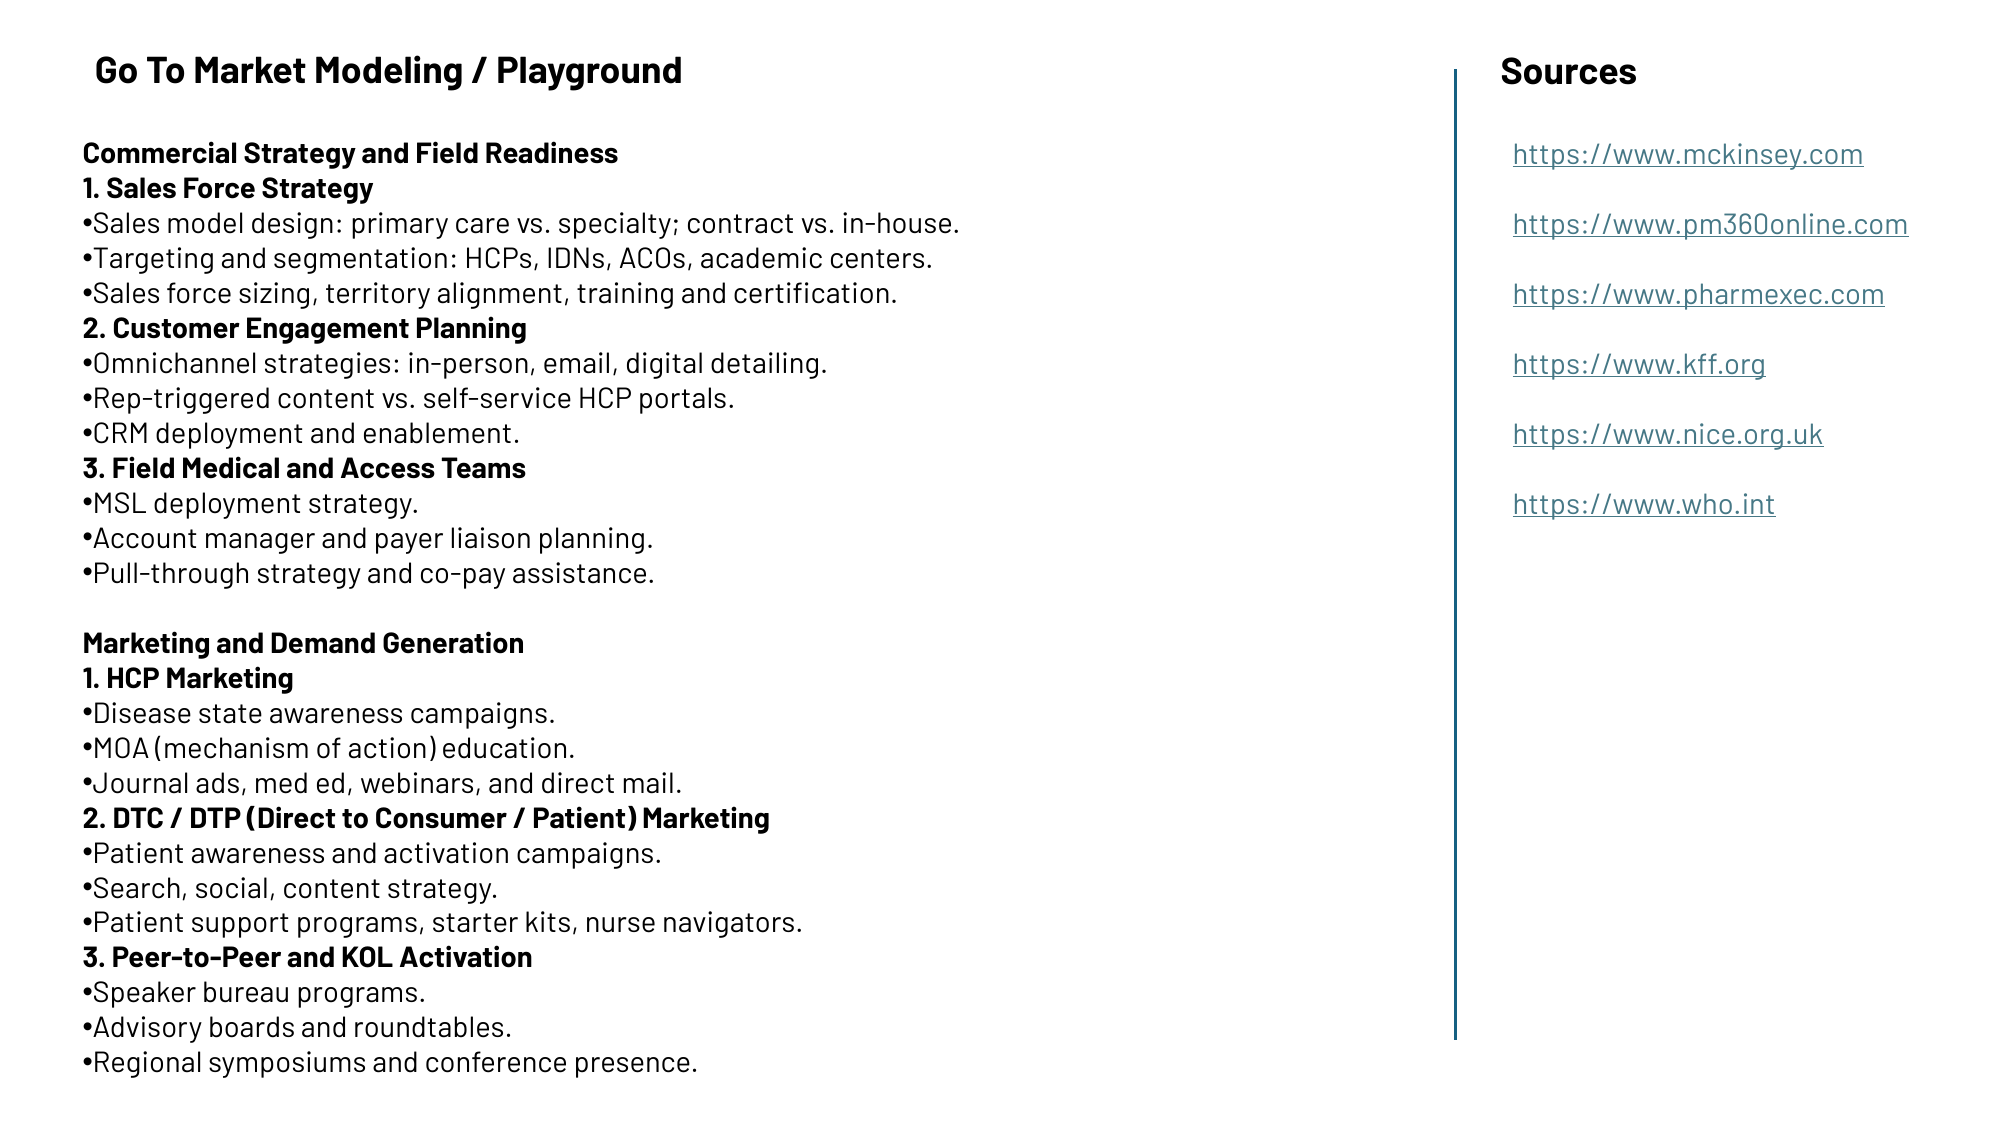

Go To Market Modeling / Playground
Sources
Commercial Strategy and Field Readiness
1. Sales Force Strategy
Sales model design: primary care vs. specialty; contract vs. in-house.
Targeting and segmentation: HCPs, IDNs, ACOs, academic centers.
Sales force sizing, territory alignment, training and certification.
2. Customer Engagement Planning
Omnichannel strategies: in-person, email, digital detailing.
Rep-triggered content vs. self-service HCP portals.
CRM deployment and enablement.
3. Field Medical and Access Teams
MSL deployment strategy.
Account manager and payer liaison planning.
Pull-through strategy and co-pay assistance.

Marketing and Demand Generation
1. HCP Marketing
Disease state awareness campaigns.
MOA (mechanism of action) education.
Journal ads, med ed, webinars, and direct mail.
2. DTC / DTP (Direct to Consumer / Patient) Marketing
Patient awareness and activation campaigns.
Search, social, content strategy.
Patient support programs, starter kits, nurse navigators.
3. Peer-to-Peer and KOL Activation
Speaker bureau programs.
Advisory boards and roundtables.
Regional symposiums and conference presence.
https://www.mckinsey.com

https://www.pm360online.com

https://www.pharmexec.com

https://www.kff.org

https://www.nice.org.uk

https://www.who.int